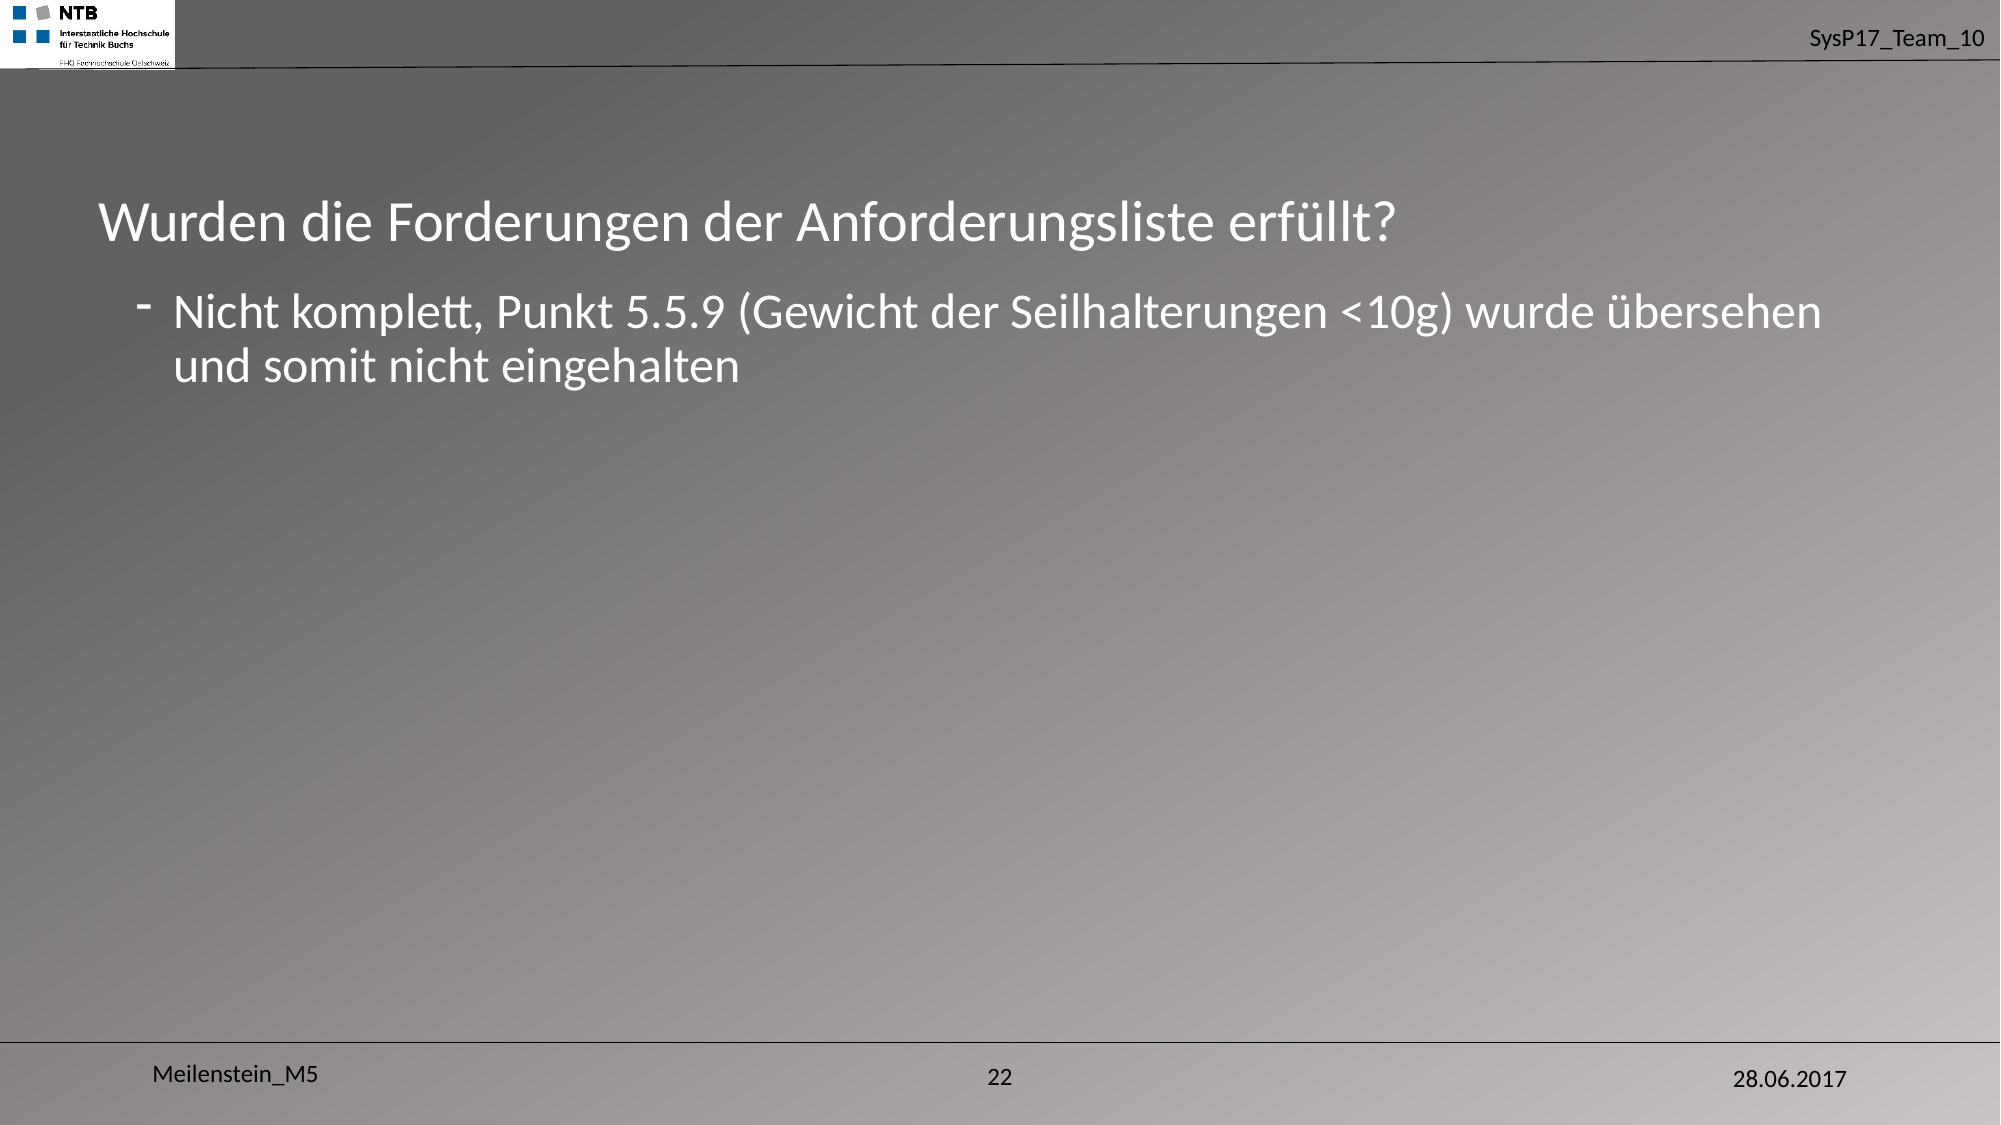

# Wurden die Forderungen der Anforderungsliste erfüllt?
Nicht komplett, Punkt 5.5.9 (Gewicht der Seilhalterungen <10g) wurde übersehen und somit nicht eingehalten
Meilenstein_M5
28.06.2017
22